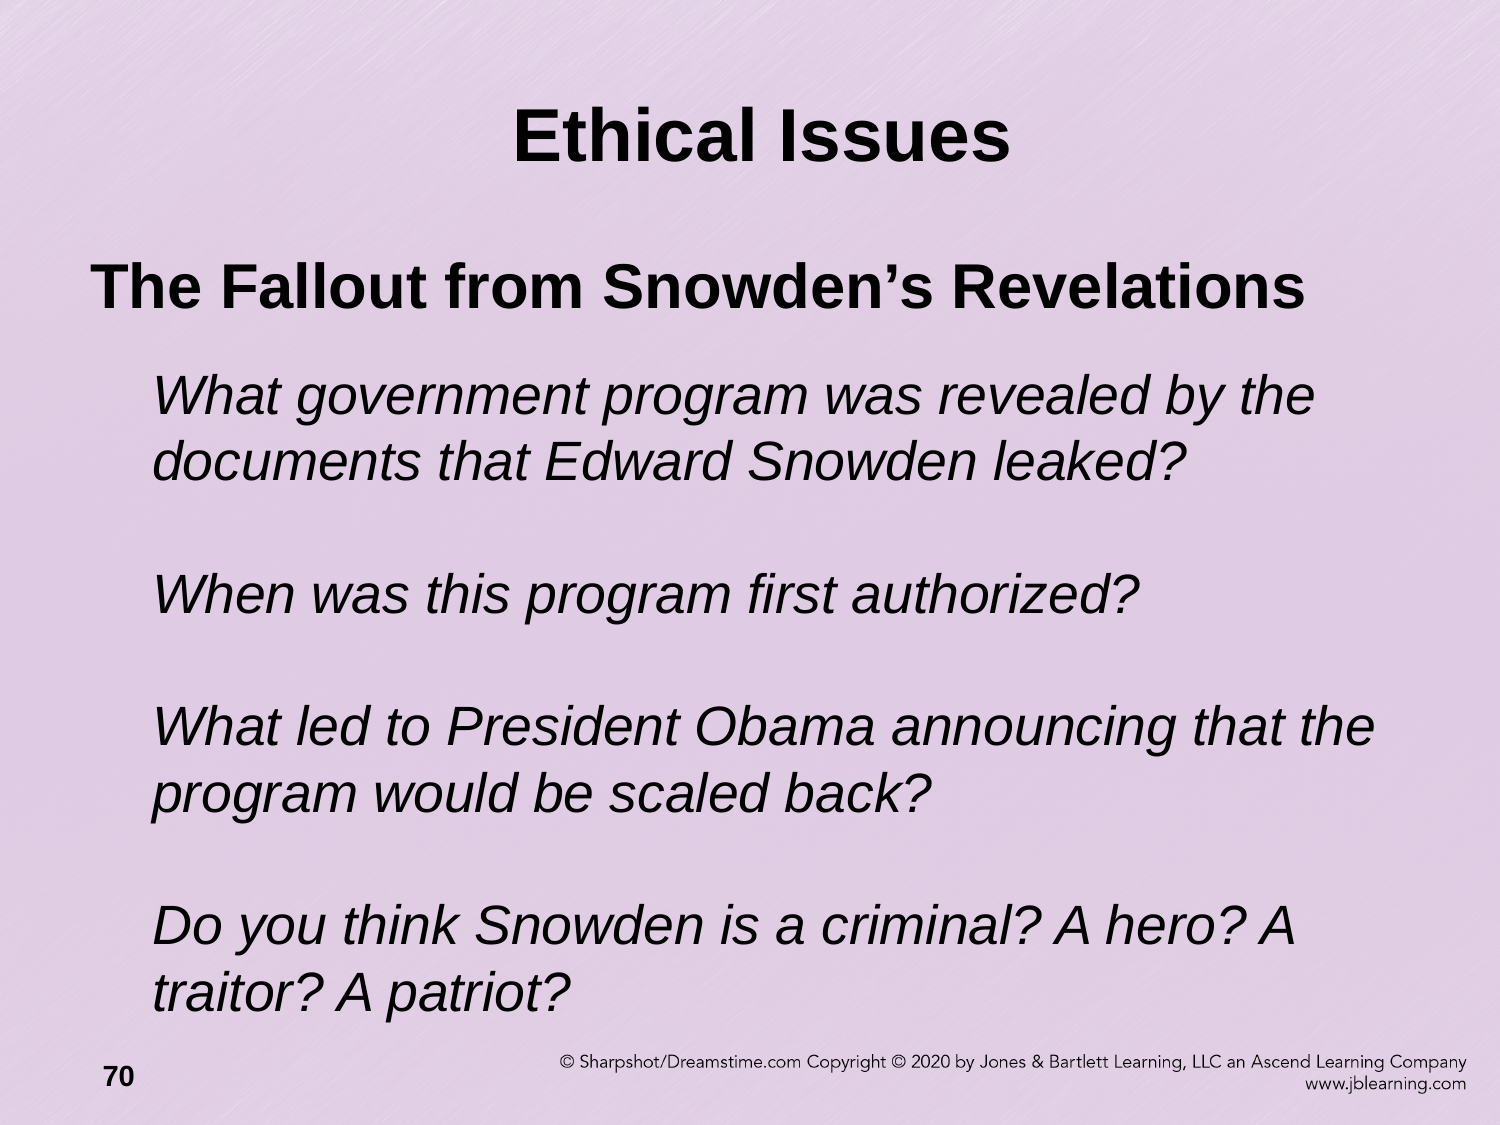

# Ethical Issues
The Fallout from Snowden’s Revelations
What government program was revealed by the documents that Edward Snowden leaked?
When was this program first authorized?
What led to President Obama announcing that the program would be scaled back?
Do you think Snowden is a criminal? A hero? A traitor? A patriot?
70